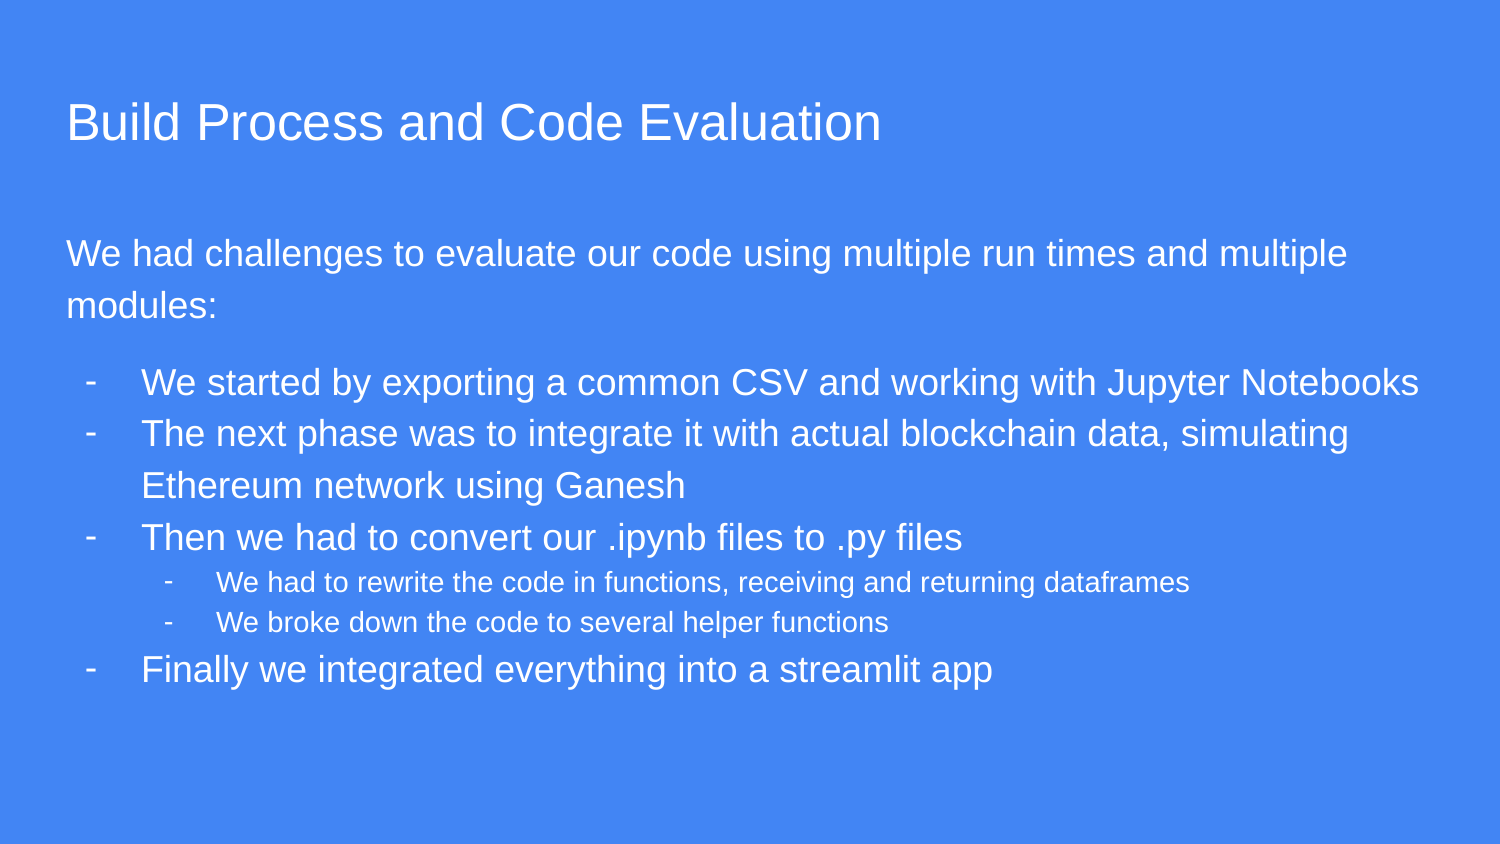

# Build Process and Code Evaluation
We had challenges to evaluate our code using multiple run times and multiple modules:
We started by exporting a common CSV and working with Jupyter Notebooks
The next phase was to integrate it with actual blockchain data, simulating Ethereum network using Ganesh
Then we had to convert our .ipynb files to .py files
We had to rewrite the code in functions, receiving and returning dataframes
We broke down the code to several helper functions
Finally we integrated everything into a streamlit app